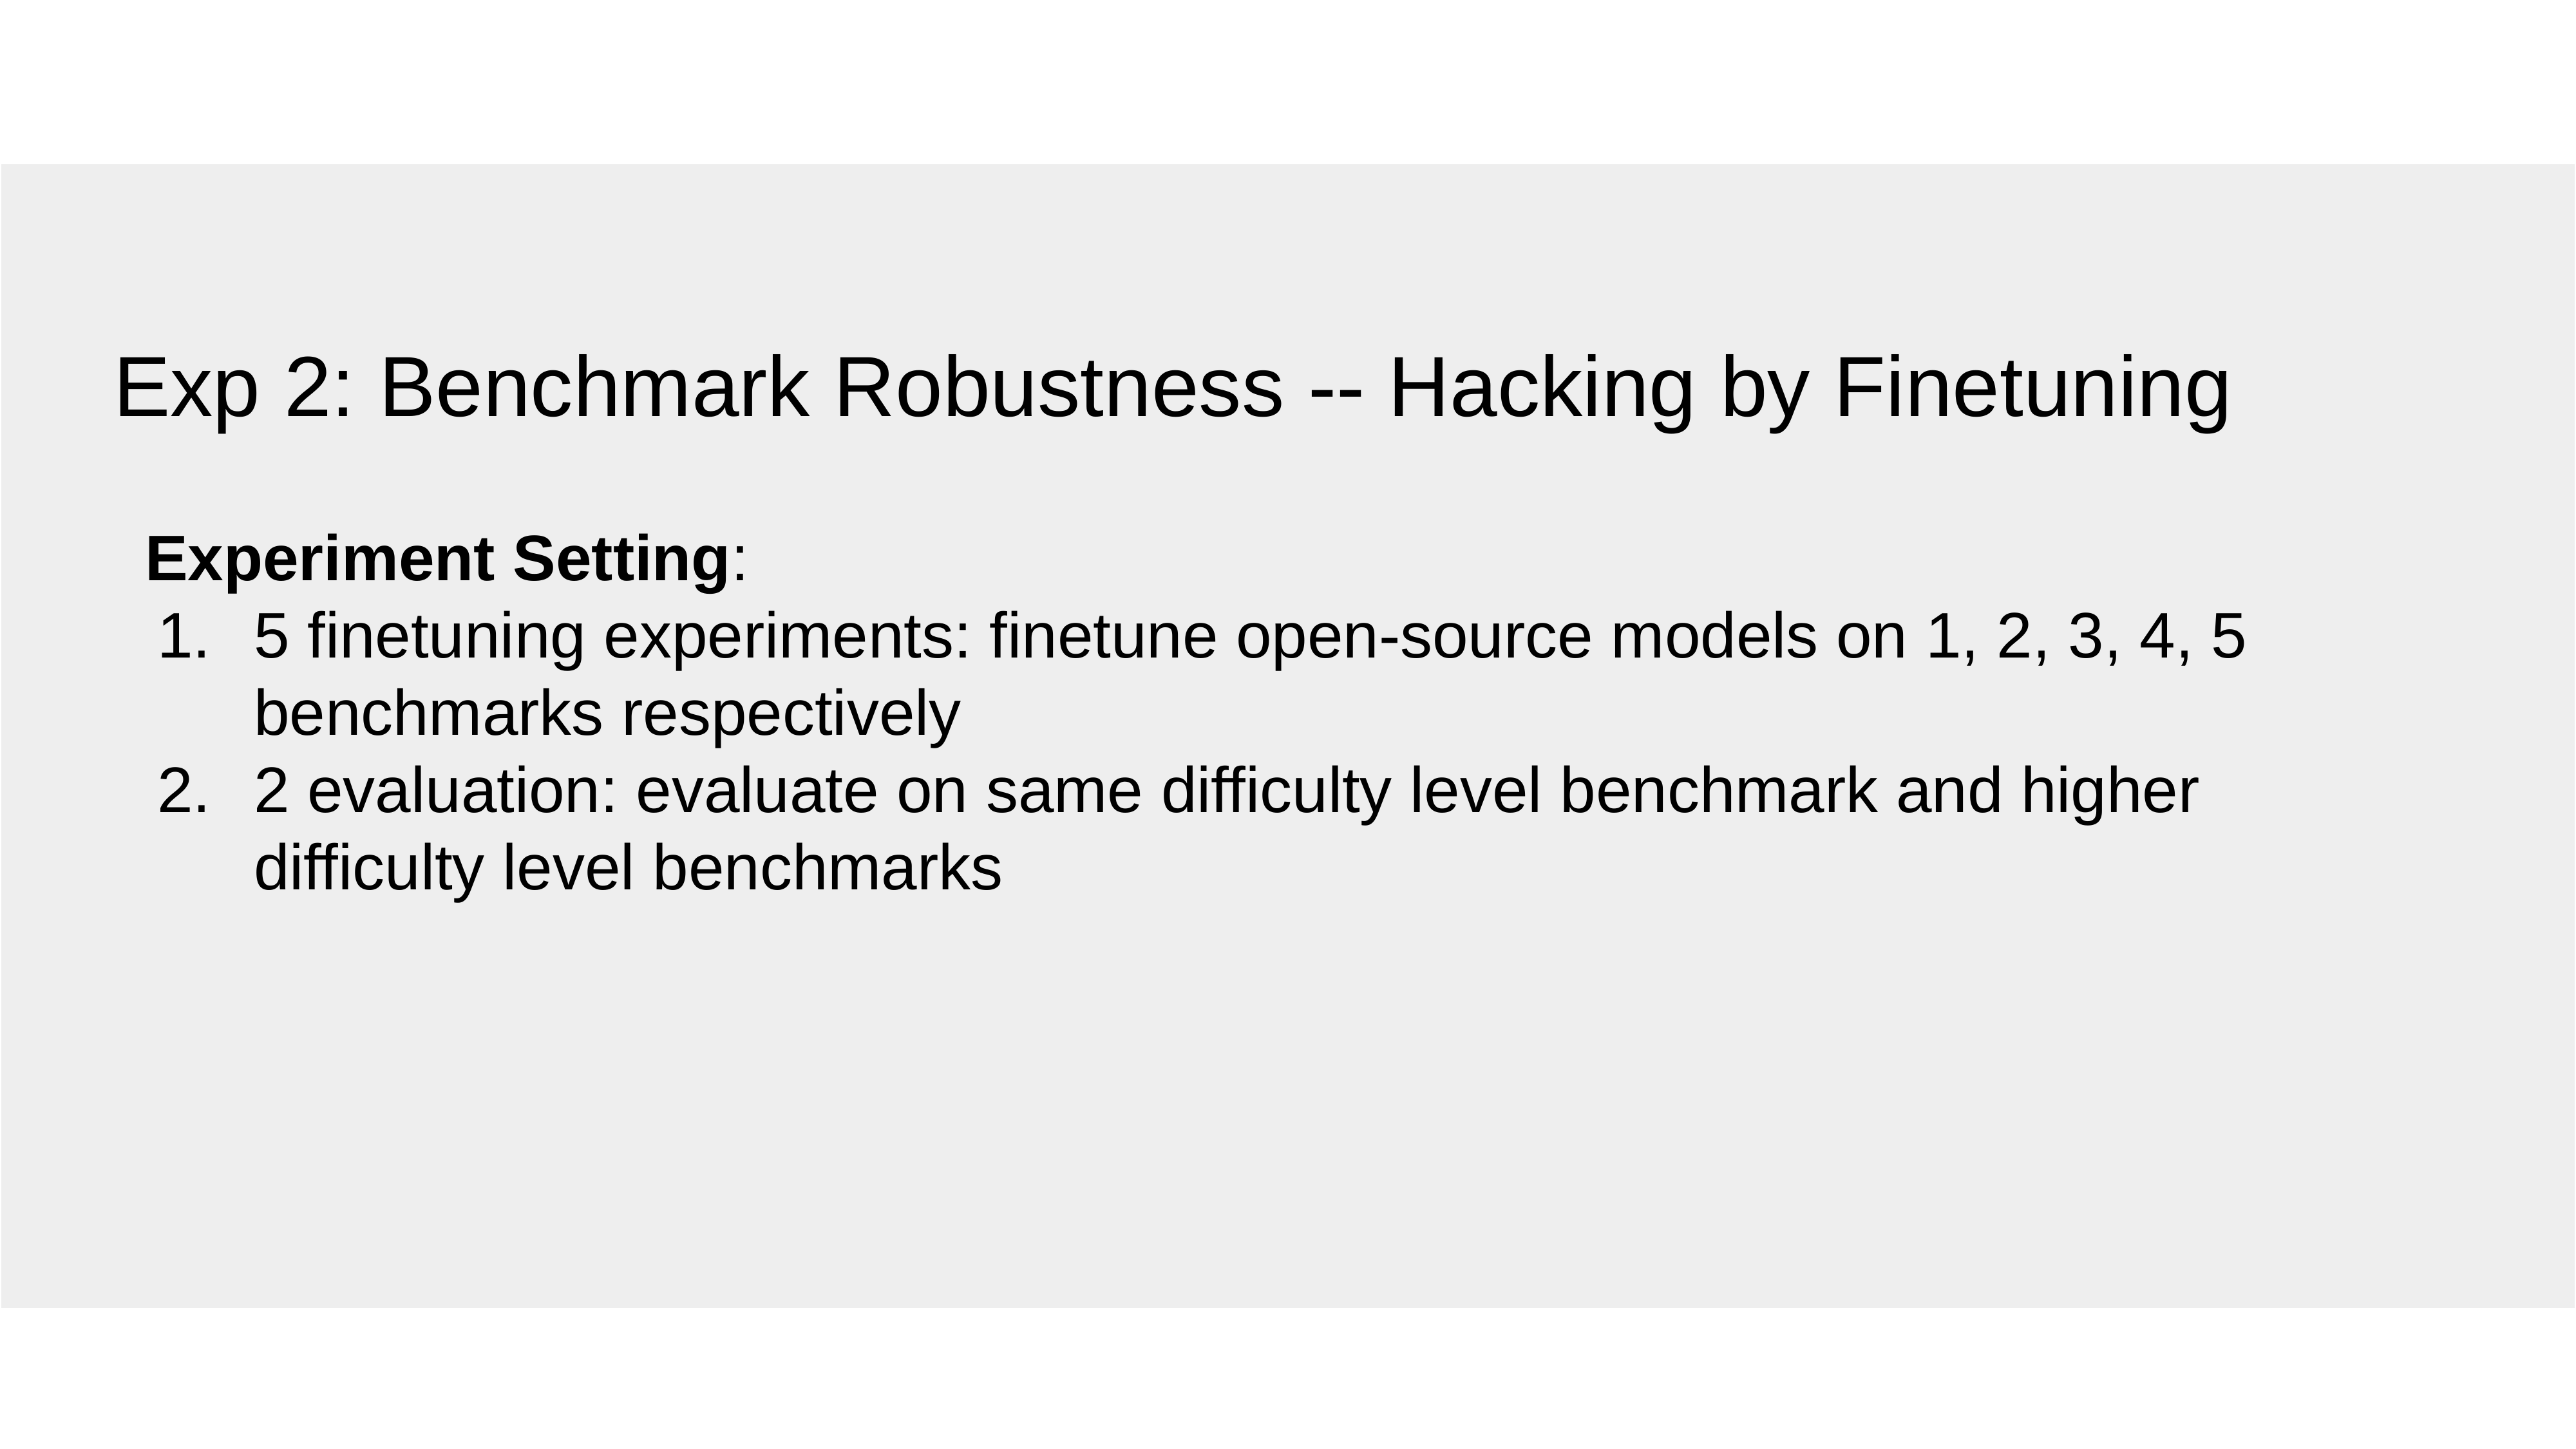

# Exp 2: Benchmark Robustness -- Hacking by Finetuning
Experiment Setting:
5 finetuning experiments: finetune open-source models on 1, 2, 3, 4, 5 benchmarks respectively
2 evaluation: evaluate on same difficulty level benchmark and higher difficulty level benchmarks